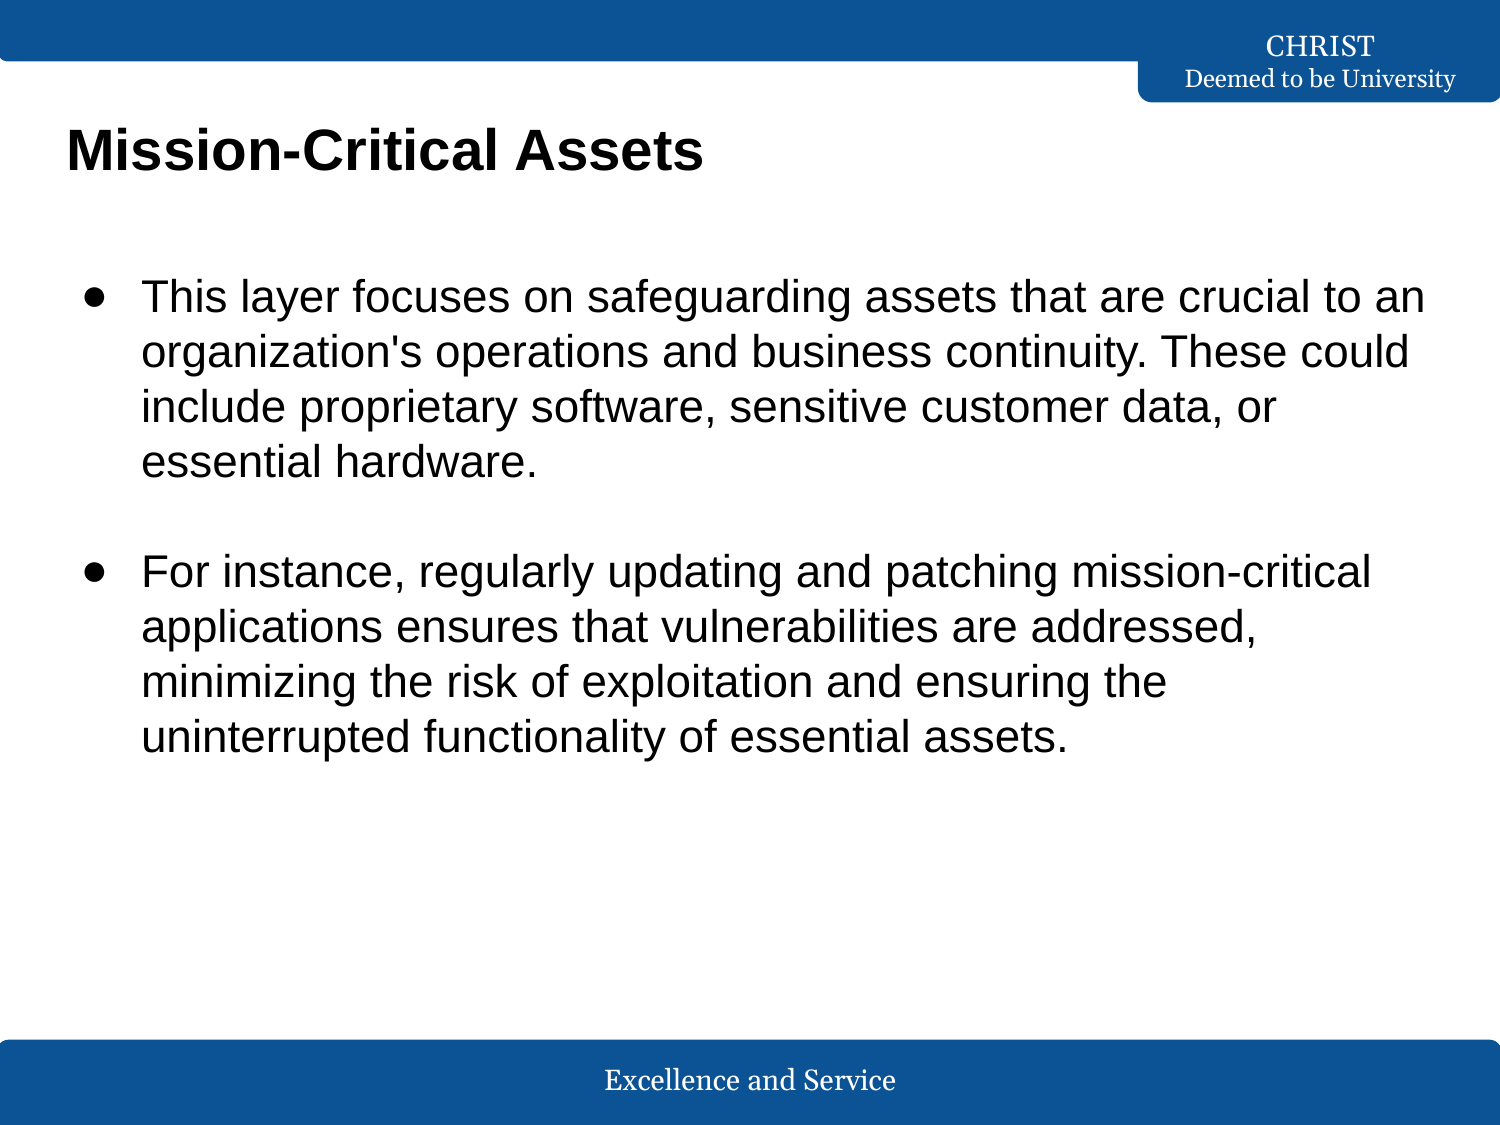

# Mission-Critical Assets
This layer focuses on safeguarding assets that are crucial to an organization's operations and business continuity. These could include proprietary software, sensitive customer data, or essential hardware.

For instance, regularly updating and patching mission-critical applications ensures that vulnerabilities are addressed, minimizing the risk of exploitation and ensuring the uninterrupted functionality of essential assets.